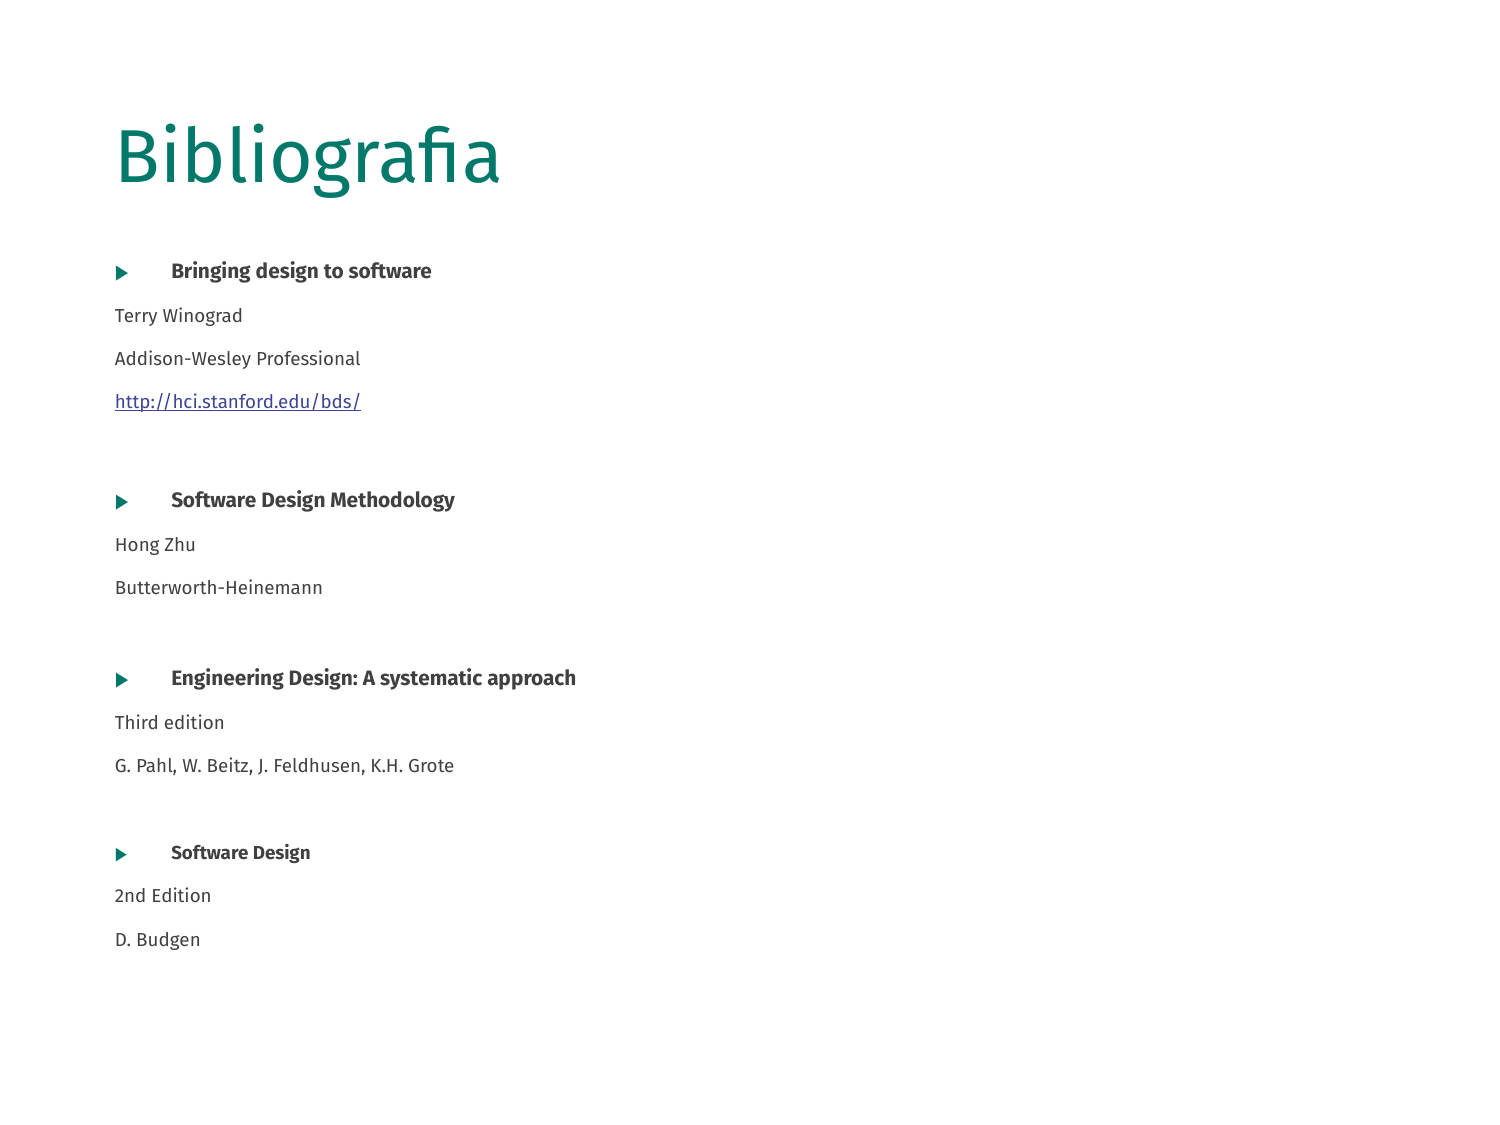

# Bibliografia
Bringing design to software
Terry Winograd
Addison-Wesley Professional
http://hci.stanford.edu/bds/

Software Design Methodology
Hong Zhu
Butterworth-Heinemann

Engineering Design: A systematic approach
Third edition
G. Pahl, W. Beitz, J. Feldhusen, K.H. Grote

Software Design
2nd Edition
D. Budgen